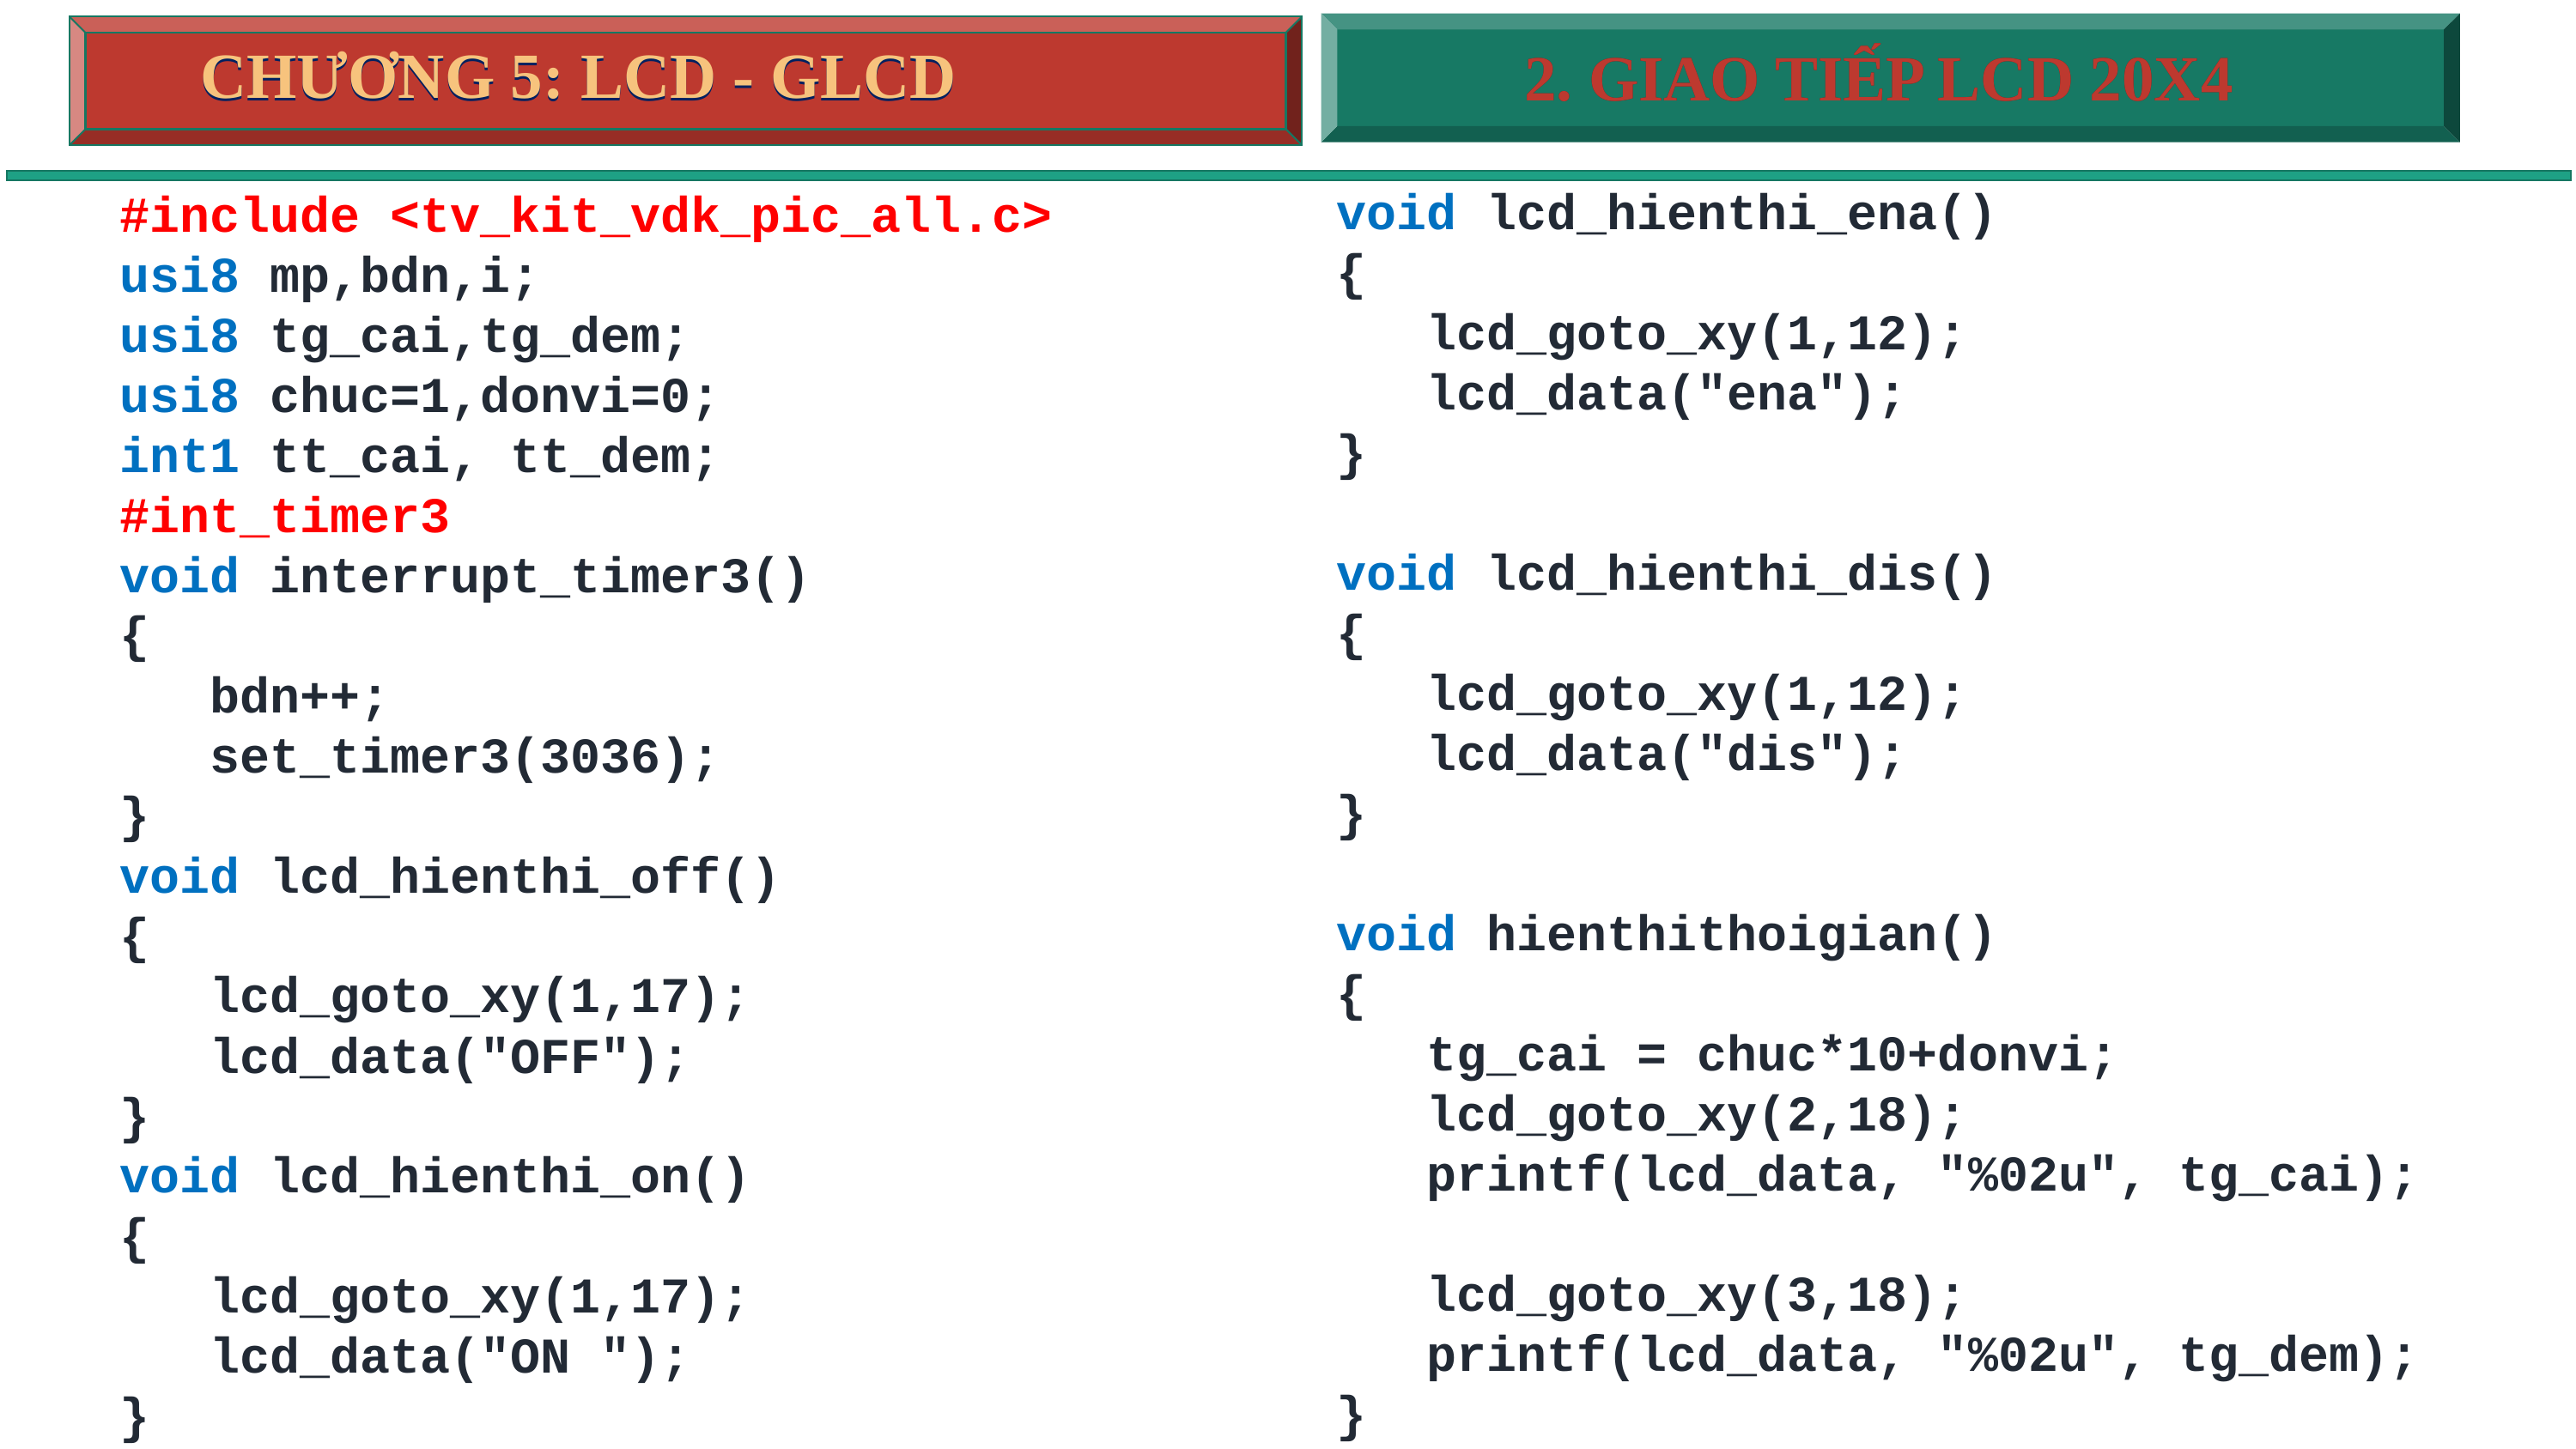

CHƯƠNG 5: LCD - GLCD
CHƯƠNG 5: LCD - GLCD
2. GIAO TIẾP LCD 20X4
2. GIAO TIẾP LCD 20X4

void lcd_hienthi_ena()
{
   lcd_goto_xy(1,12);
   lcd_data("ena");
}

void lcd_hienthi_dis()
{
   lcd_goto_xy(1,12);
   lcd_data("dis");
}

void hienthithoigian()
{
   tg_cai = chuc*10+donvi;
   lcd_goto_xy(2,18);
   printf(lcd_data, "%02u", tg_cai);

   lcd_goto_xy(3,18);
   printf(lcd_data, "%02u", tg_dem);
}
#include <tv_kit_vdk_pic_all.c>
usi8 mp,bdn,i;
usi8 tg_cai,tg_dem;
usi8 chuc=1,donvi=0;
int1 tt_cai, tt_dem;
#int_timer3
void interrupt_timer3()
{
   bdn++;
   set_timer3(3036);
}
void lcd_hienthi_off()
{
   lcd_goto_xy(1,17);
   lcd_data("OFF");
}
void lcd_hienthi_on()
{
   lcd_goto_xy(1,17);
   lcd_data("ON ");
}